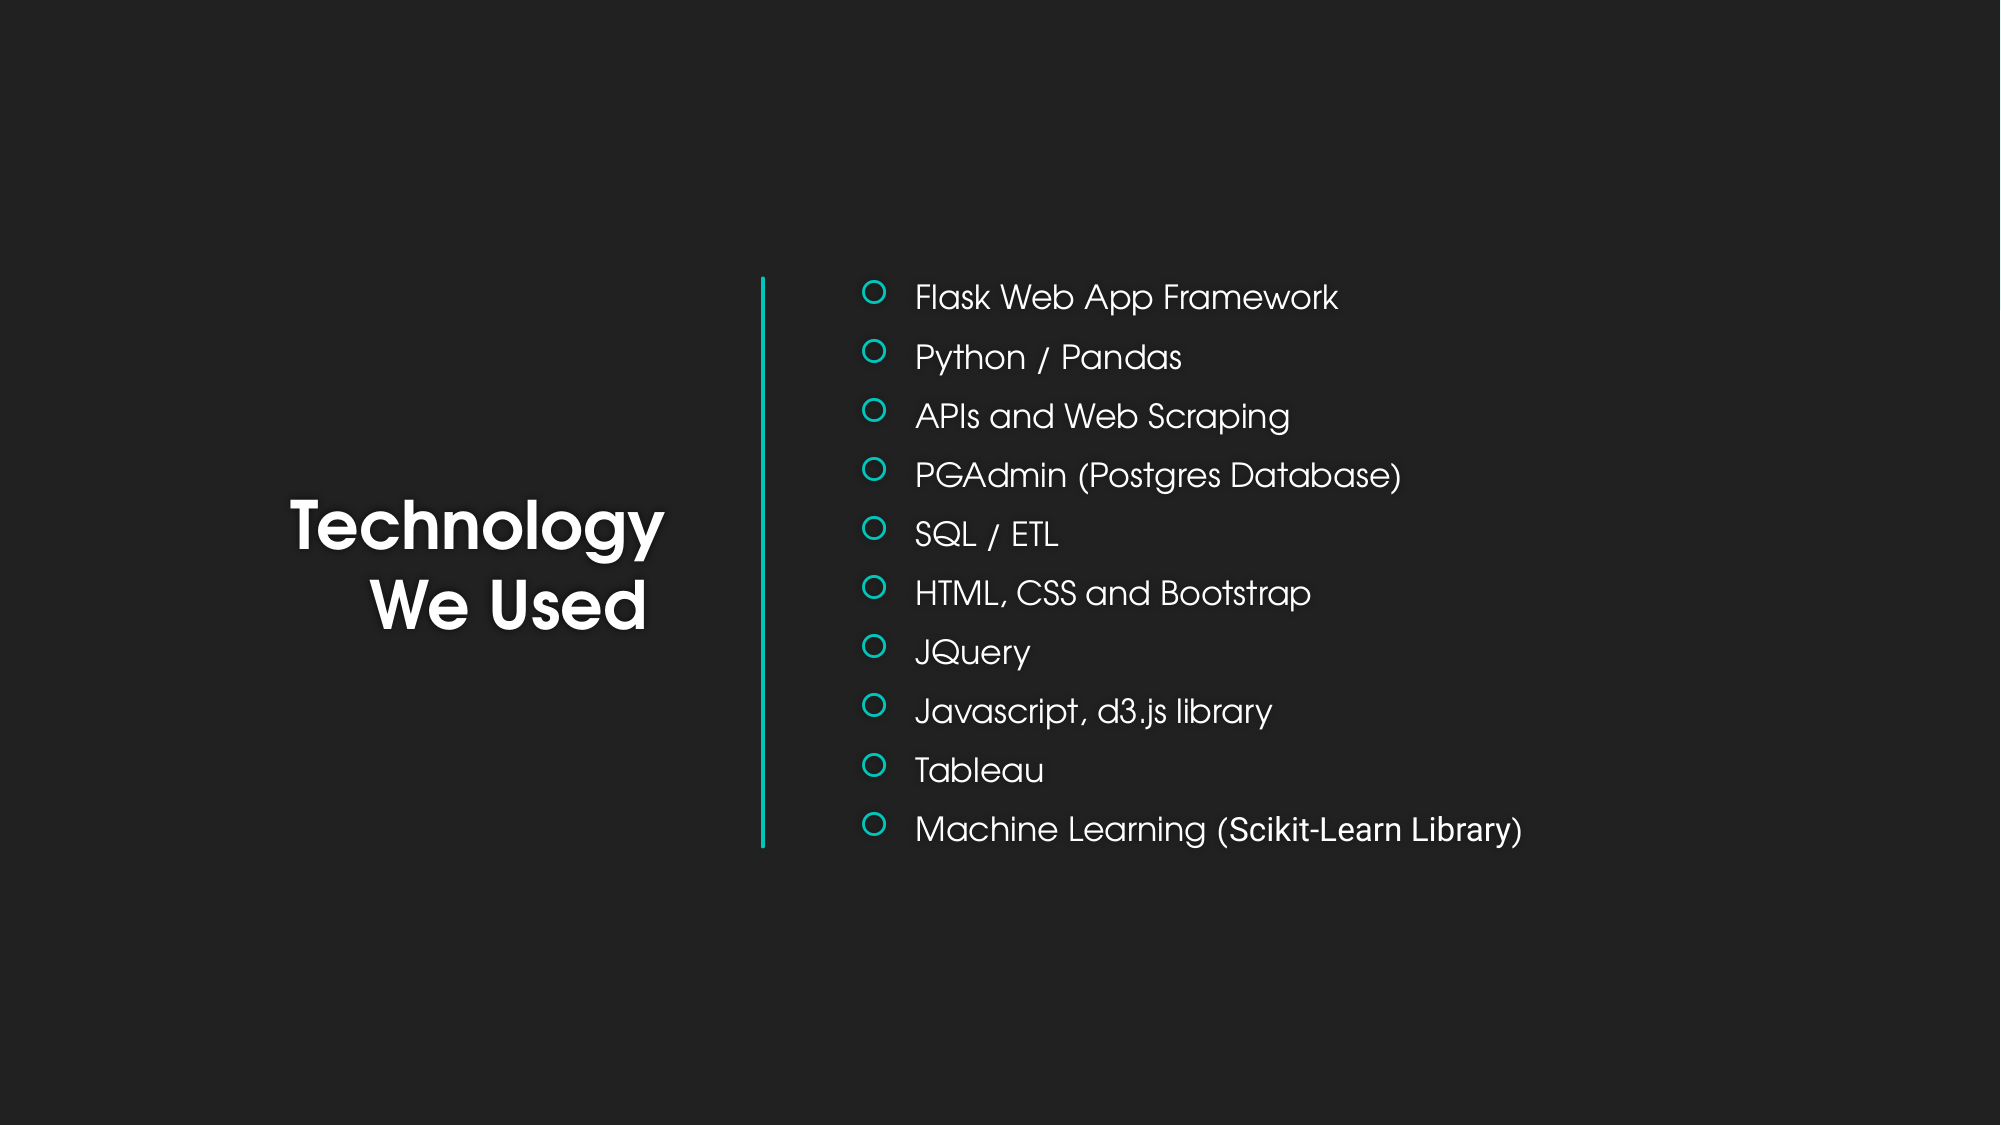

Flask Web App Framework
Python / Pandas
APIs and Web Scraping
PGAdmin (Postgres Database)
SQL / ETL
HTML, CSS and Bootstrap
JQuery
Javascript, d3.js library
Tableau
Machine Learning (Scikit-Learn Library)
# Technology We Used